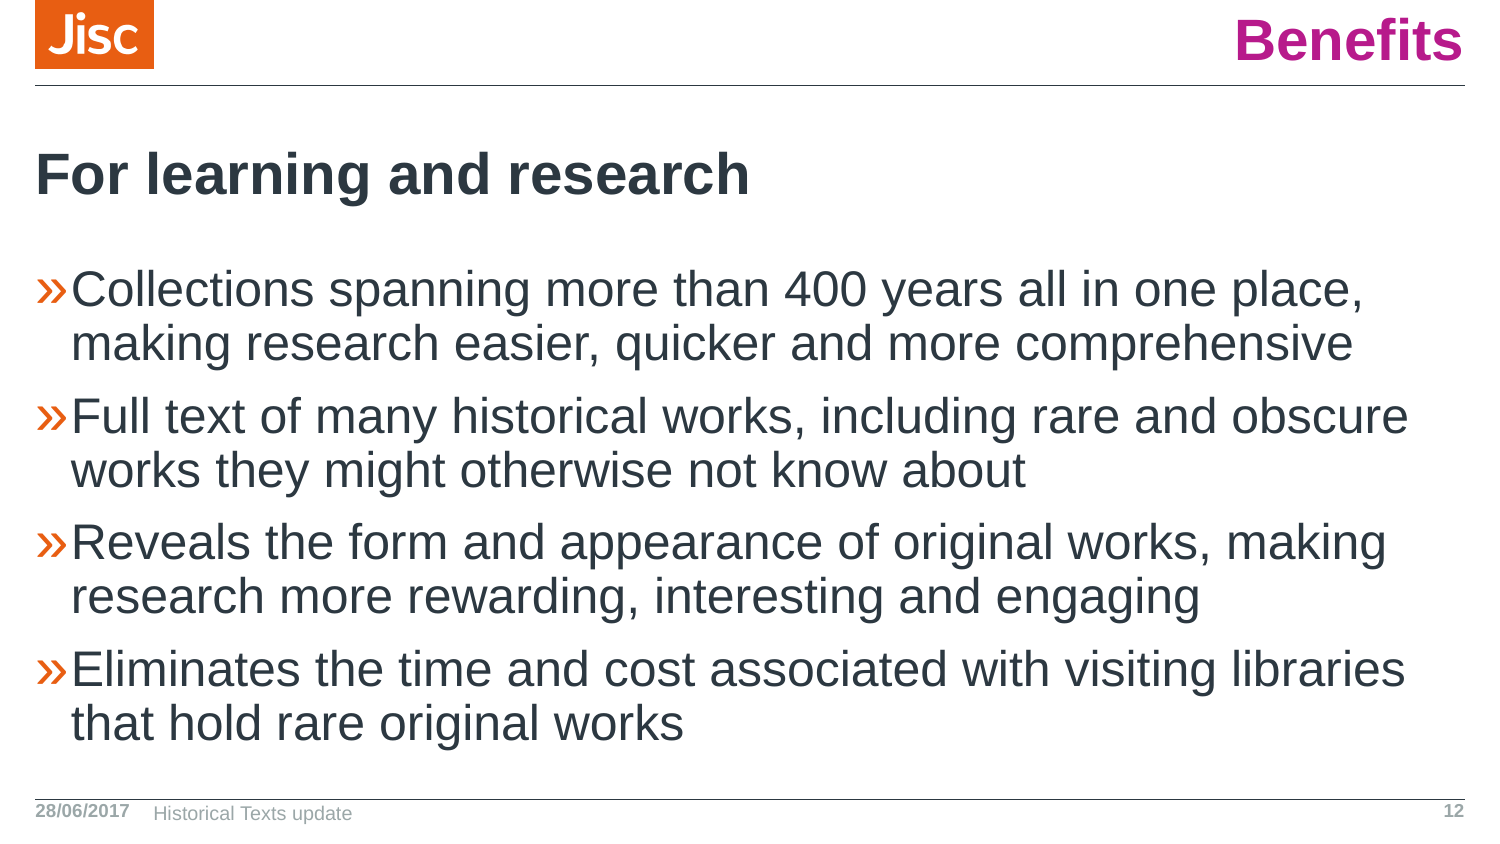

# Benefits
For learning and research
Collections spanning more than 400 years all in one place, making research easier, quicker and more comprehensive
Full text of many historical works, including rare and obscure works they might otherwise not know about
Reveals the form and appearance of original works, making research more rewarding, interesting and engaging
Eliminates the time and cost associated with visiting libraries that hold rare original works
28/06/2017
Historical Texts update
12